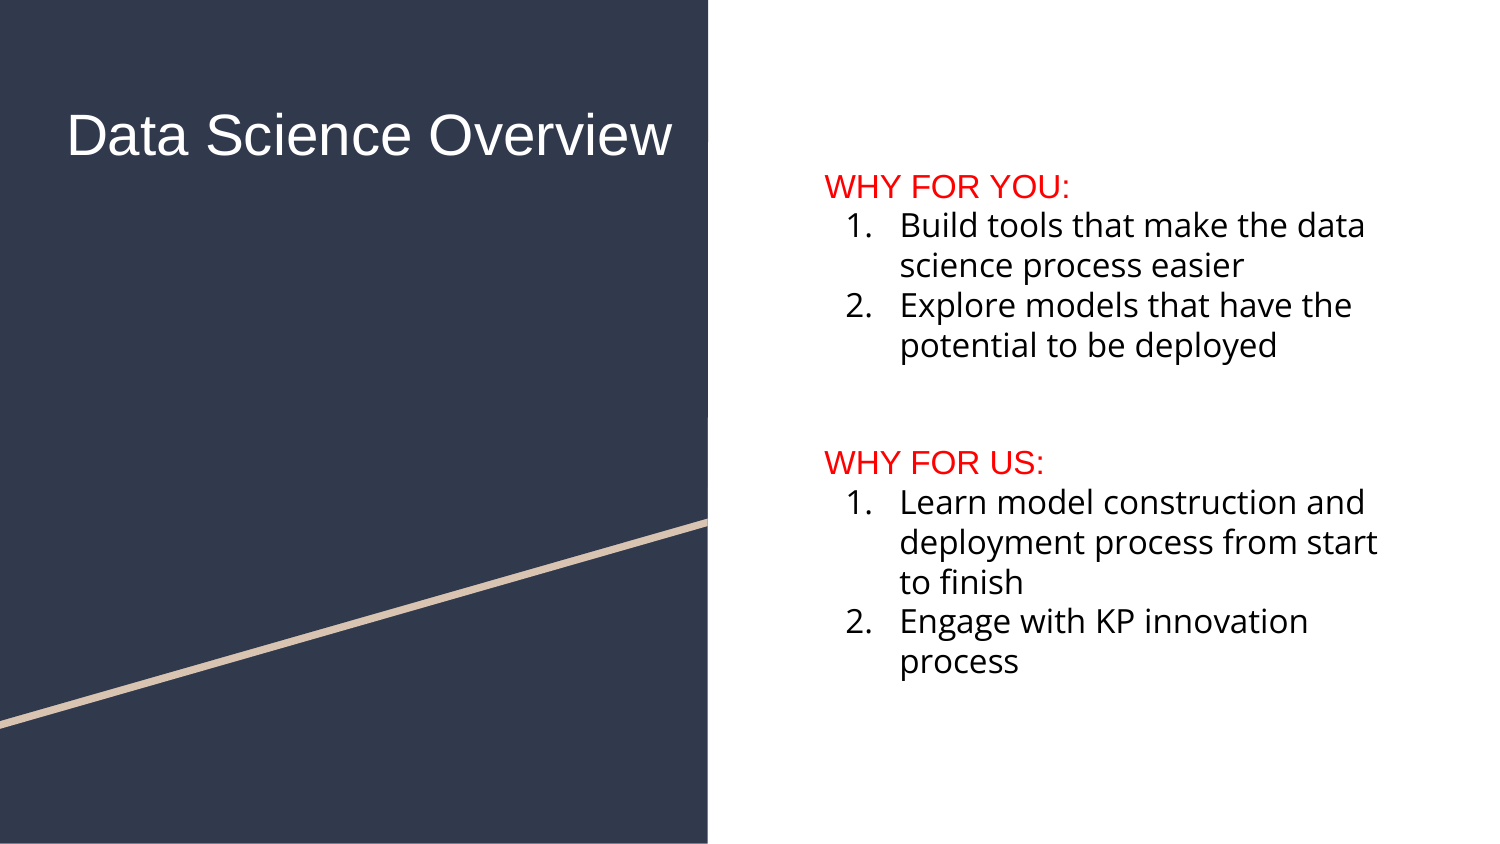

# Data Science Overview
WHY FOR YOU:
Build tools that make the data science process easier
Explore models that have the potential to be deployed

WHY FOR US:
Learn model construction and deployment process from start to finish
Engage with KP innovation process